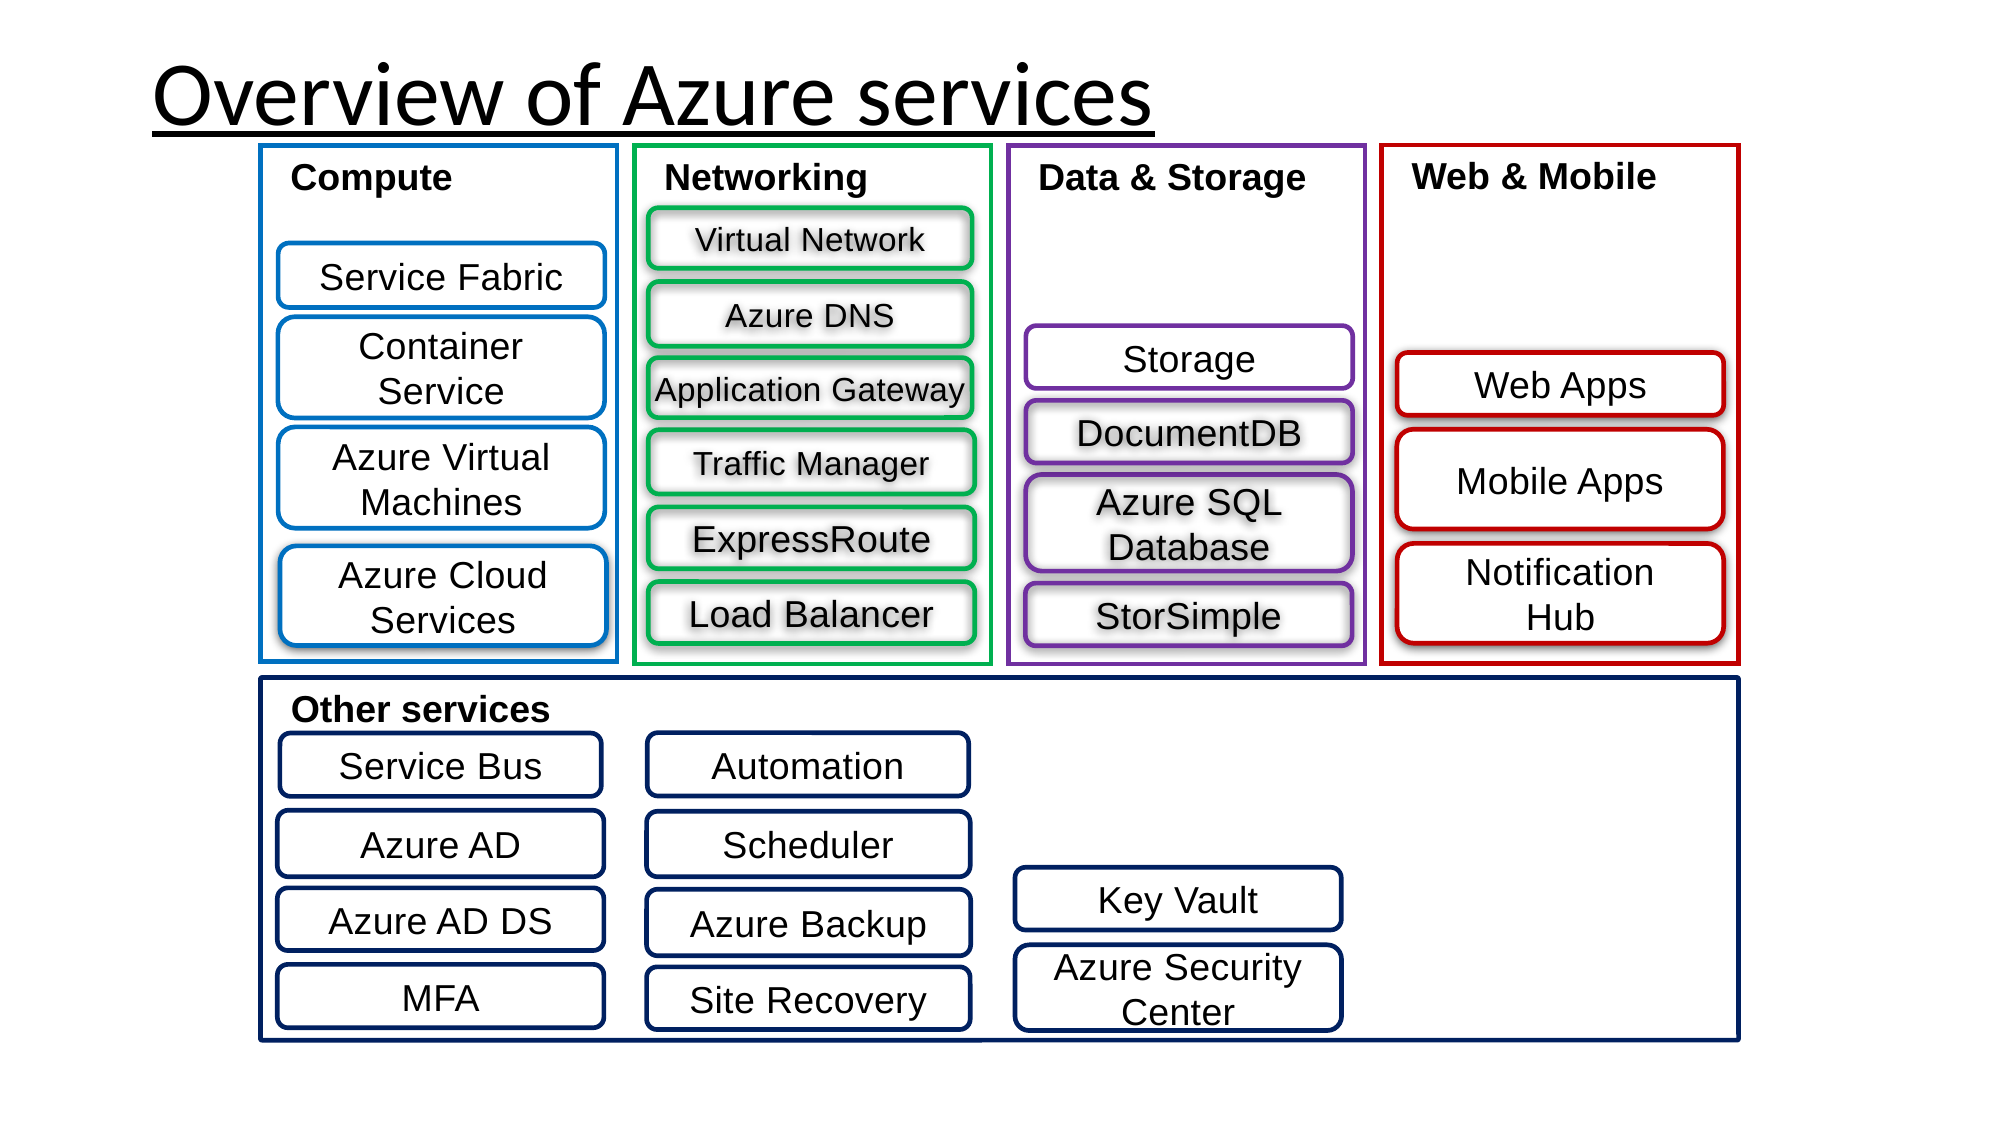

# Overview of Azure services
Web & Mobile
Networking
Data & Storage
Compute
Virtual Network
Service Fabric
Azure DNS
Container Service
Storage
Web Apps
Application Gateway
DocumentDB
Azure Virtual Machines
Mobile Apps
Traffic Manager
Azure SQL Database
ExpressRoute
Notification Hub
Azure Cloud Services
Load Balancer
StorSimple
Other services
Automation
Service Bus
Azure AD
Scheduler
Key Vault
Azure AD DS
Azure Backup
Azure Security Center
MFA
Site Recovery